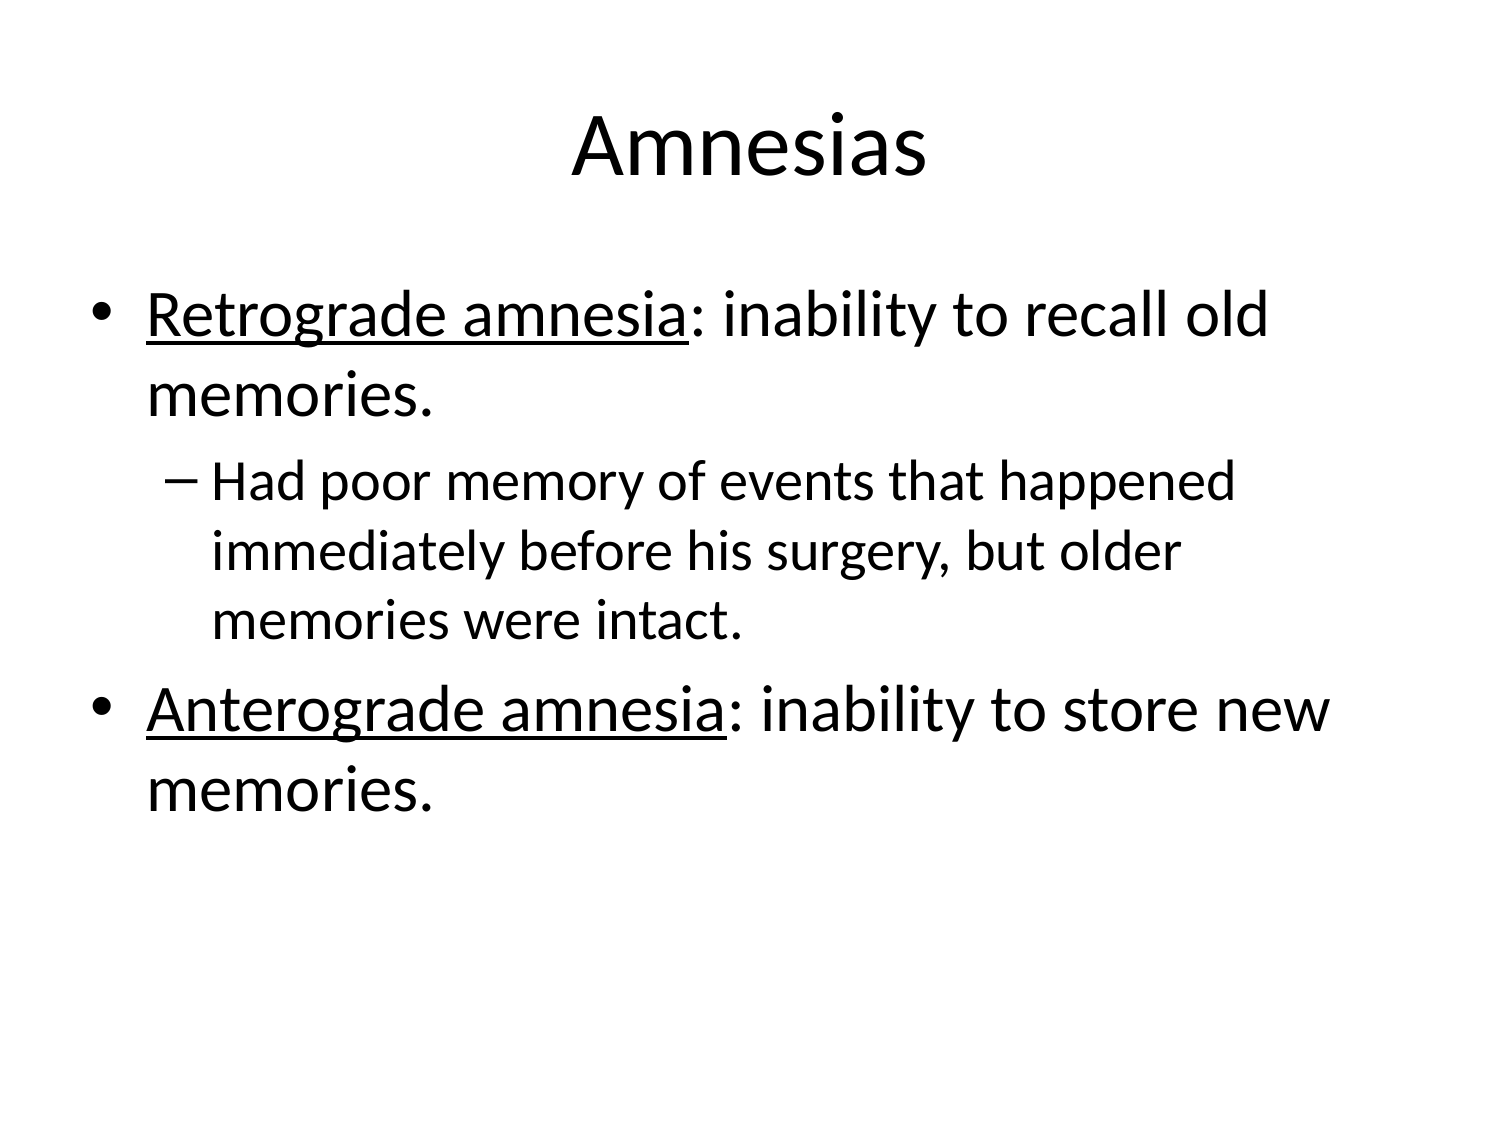

# Amnesias
Retrograde amnesia: inability to recall old memories.
Had poor memory of events that happened immediately before his surgery, but older memories were intact.
Anterograde amnesia: inability to store new memories.